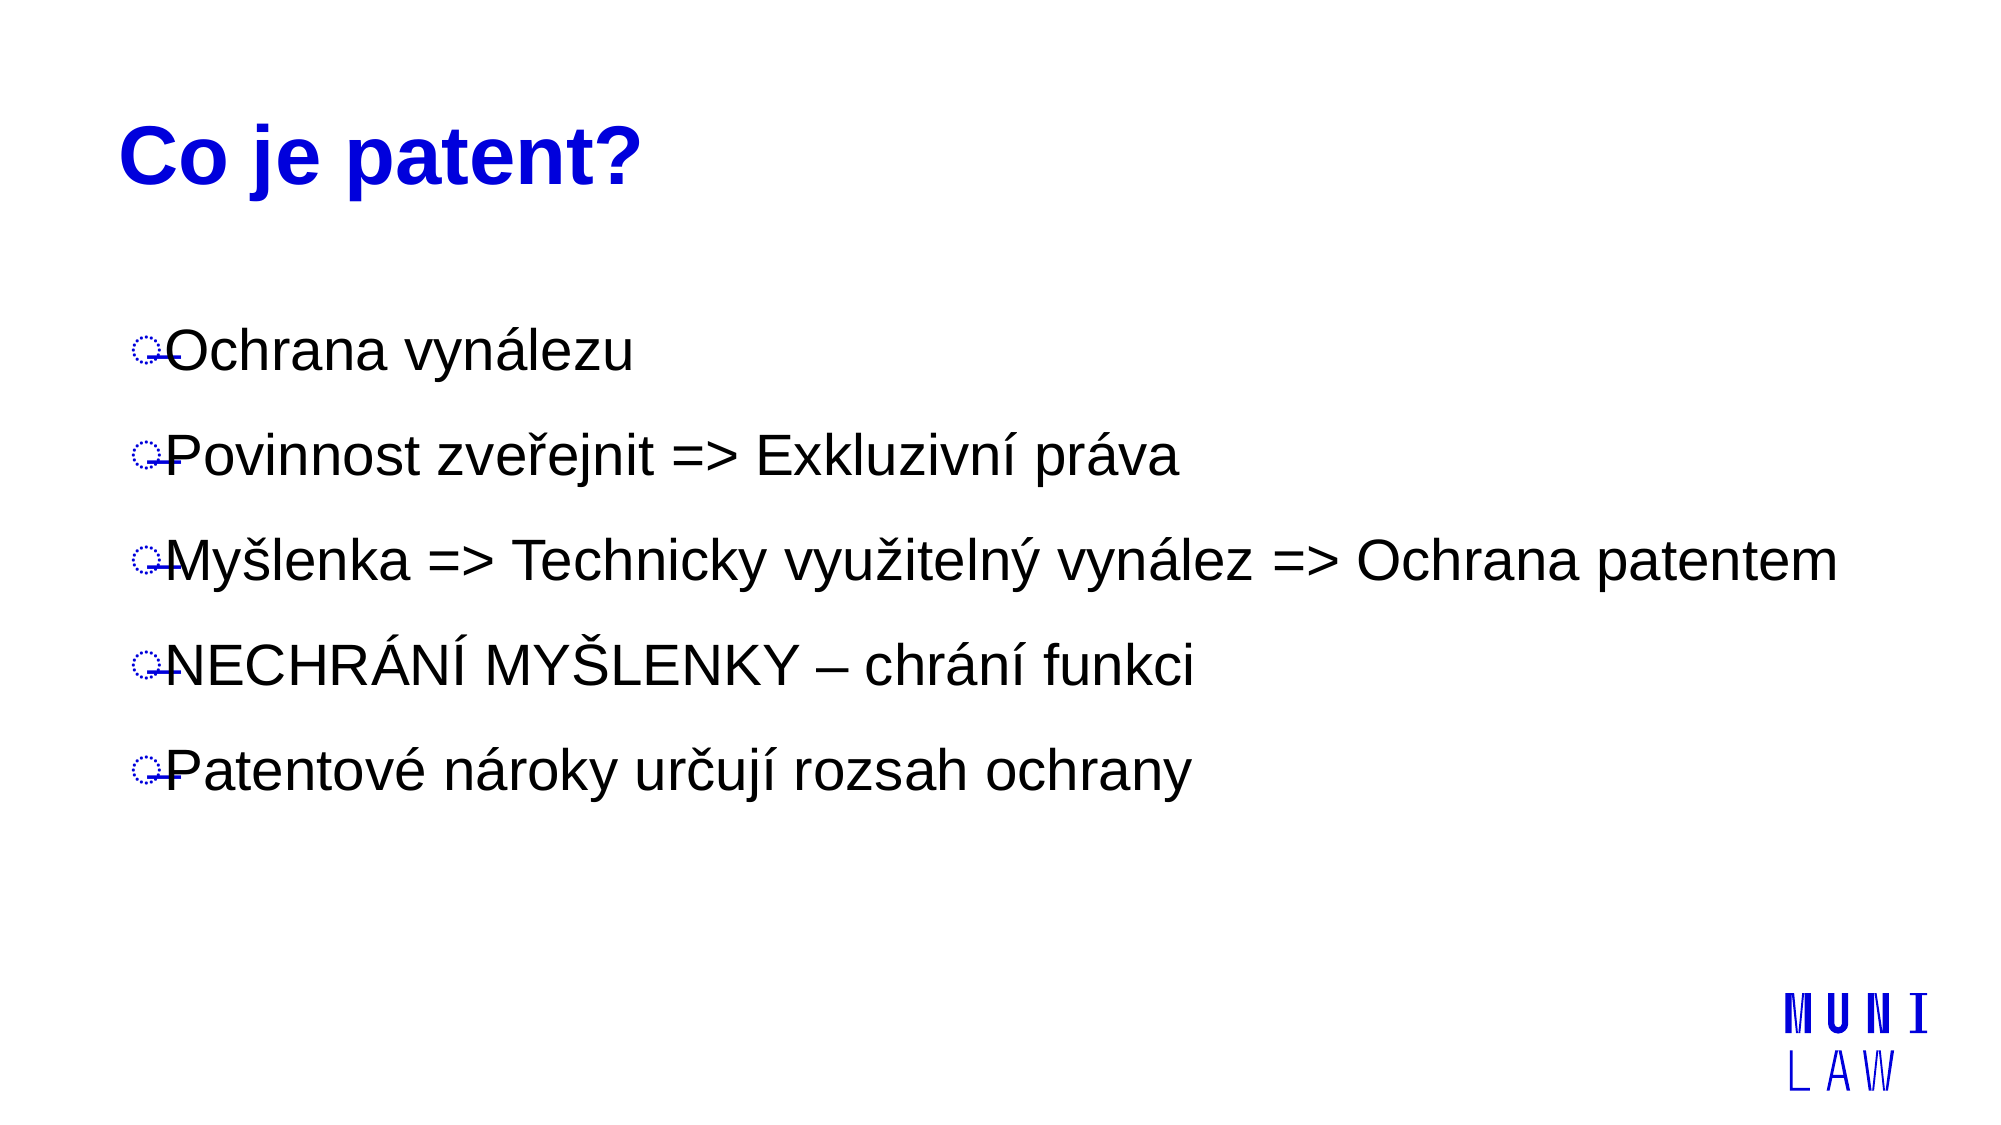

# Co je patent?
Ochrana vynálezu
Povinnost zveřejnit => Exkluzivní práva
Myšlenka => Technicky využitelný vynález => Ochrana patentem
NECHRÁNÍ MYŠLENKY – chrání funkci
Patentové nároky určují rozsah ochrany